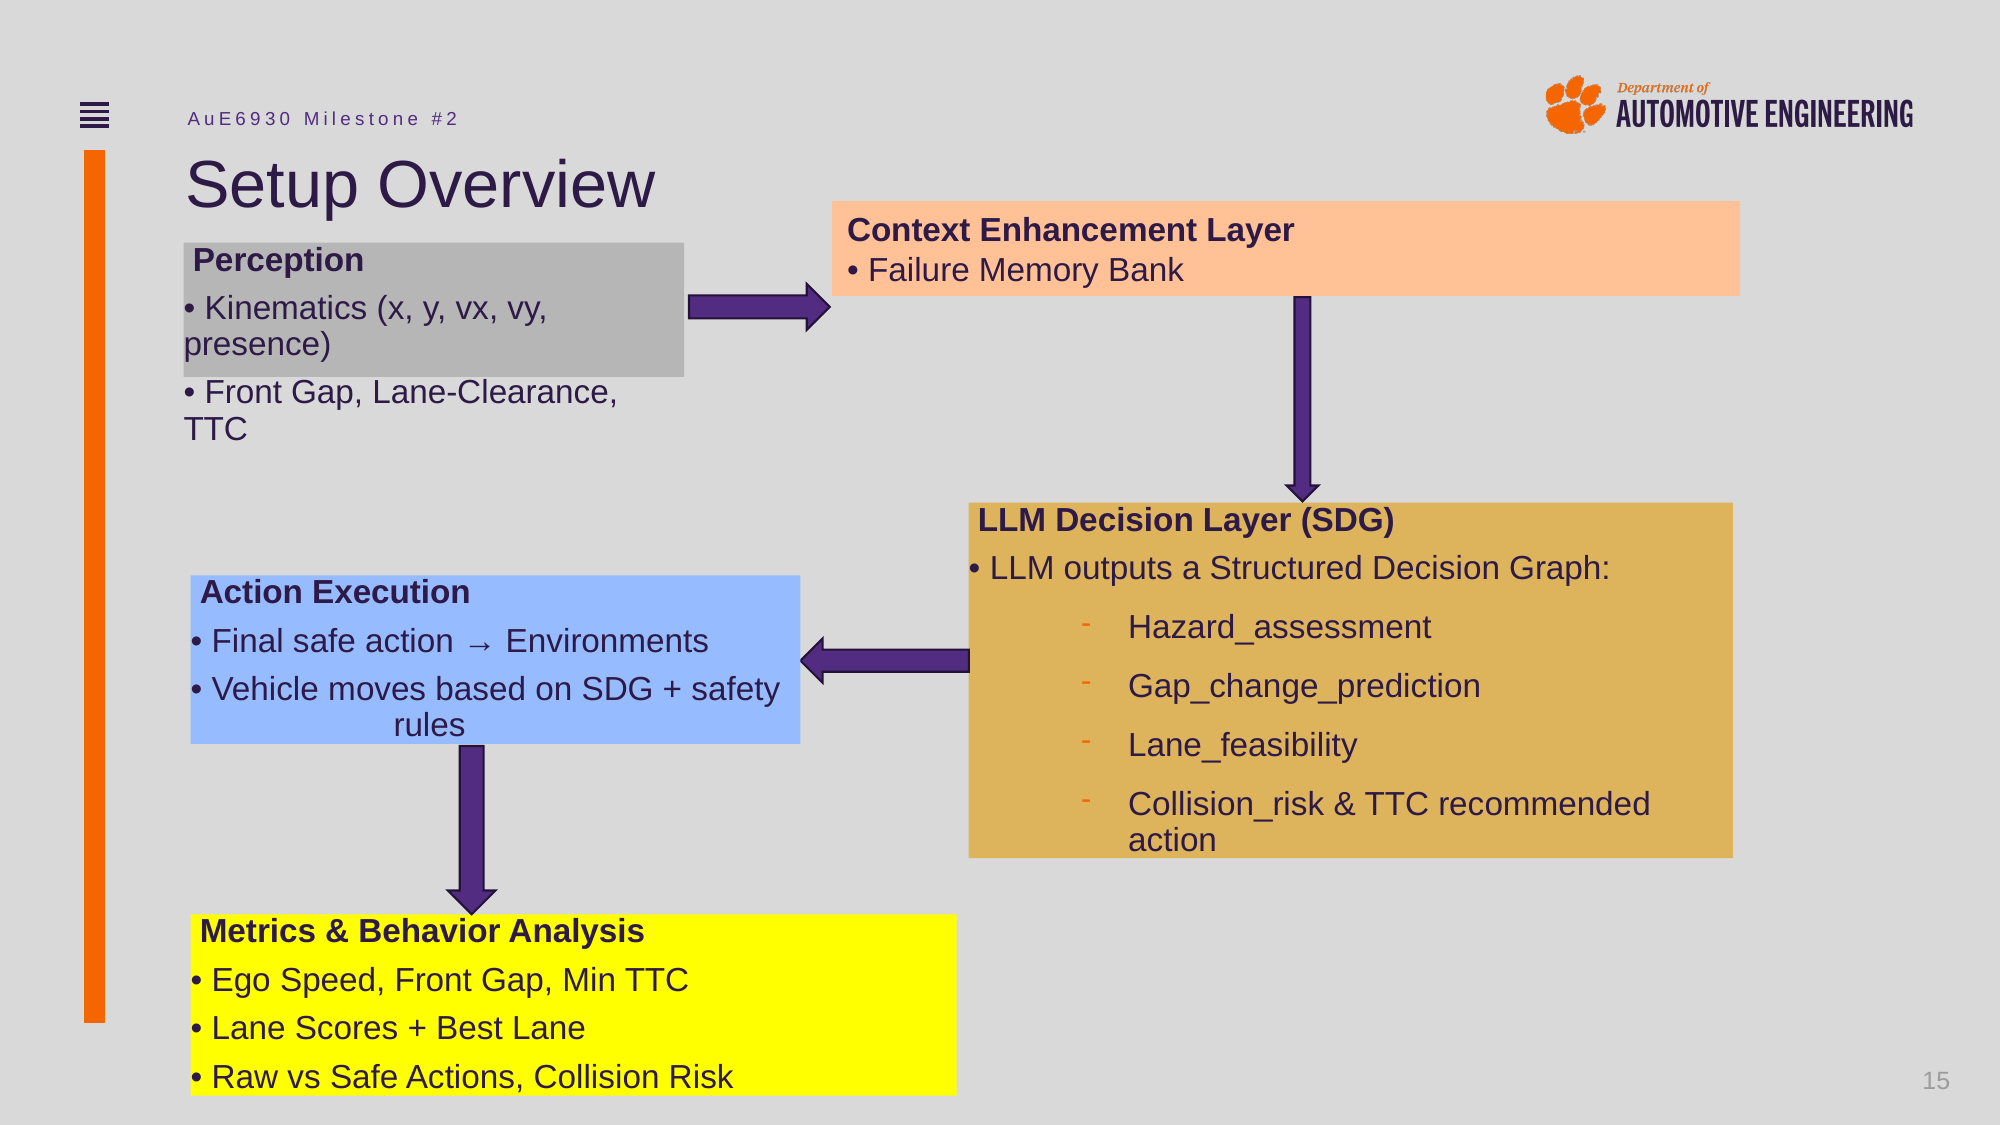

# Setup Overview
Context Enhancement Layer
• Failure Memory Bank
 Perception
• Kinematics (x, y, vx, vy, presence)
• Front Gap, Lane-Clearance, TTC

 LLM Decision Layer (SDG)
• LLM outputs a Structured Decision Graph:
Hazard_assessment
Gap_change_prediction
Lane_feasibility
Collision_risk & TTC recommended action
 Action Execution
• Final safe action → Environments
• Vehicle moves based on SDG + safety                         rules

 Metrics & Behavior Analysis
• Ego Speed, Front Gap, Min TTC
• Lane Scores + Best Lane
• Raw vs Safe Actions, Collision Risk
15